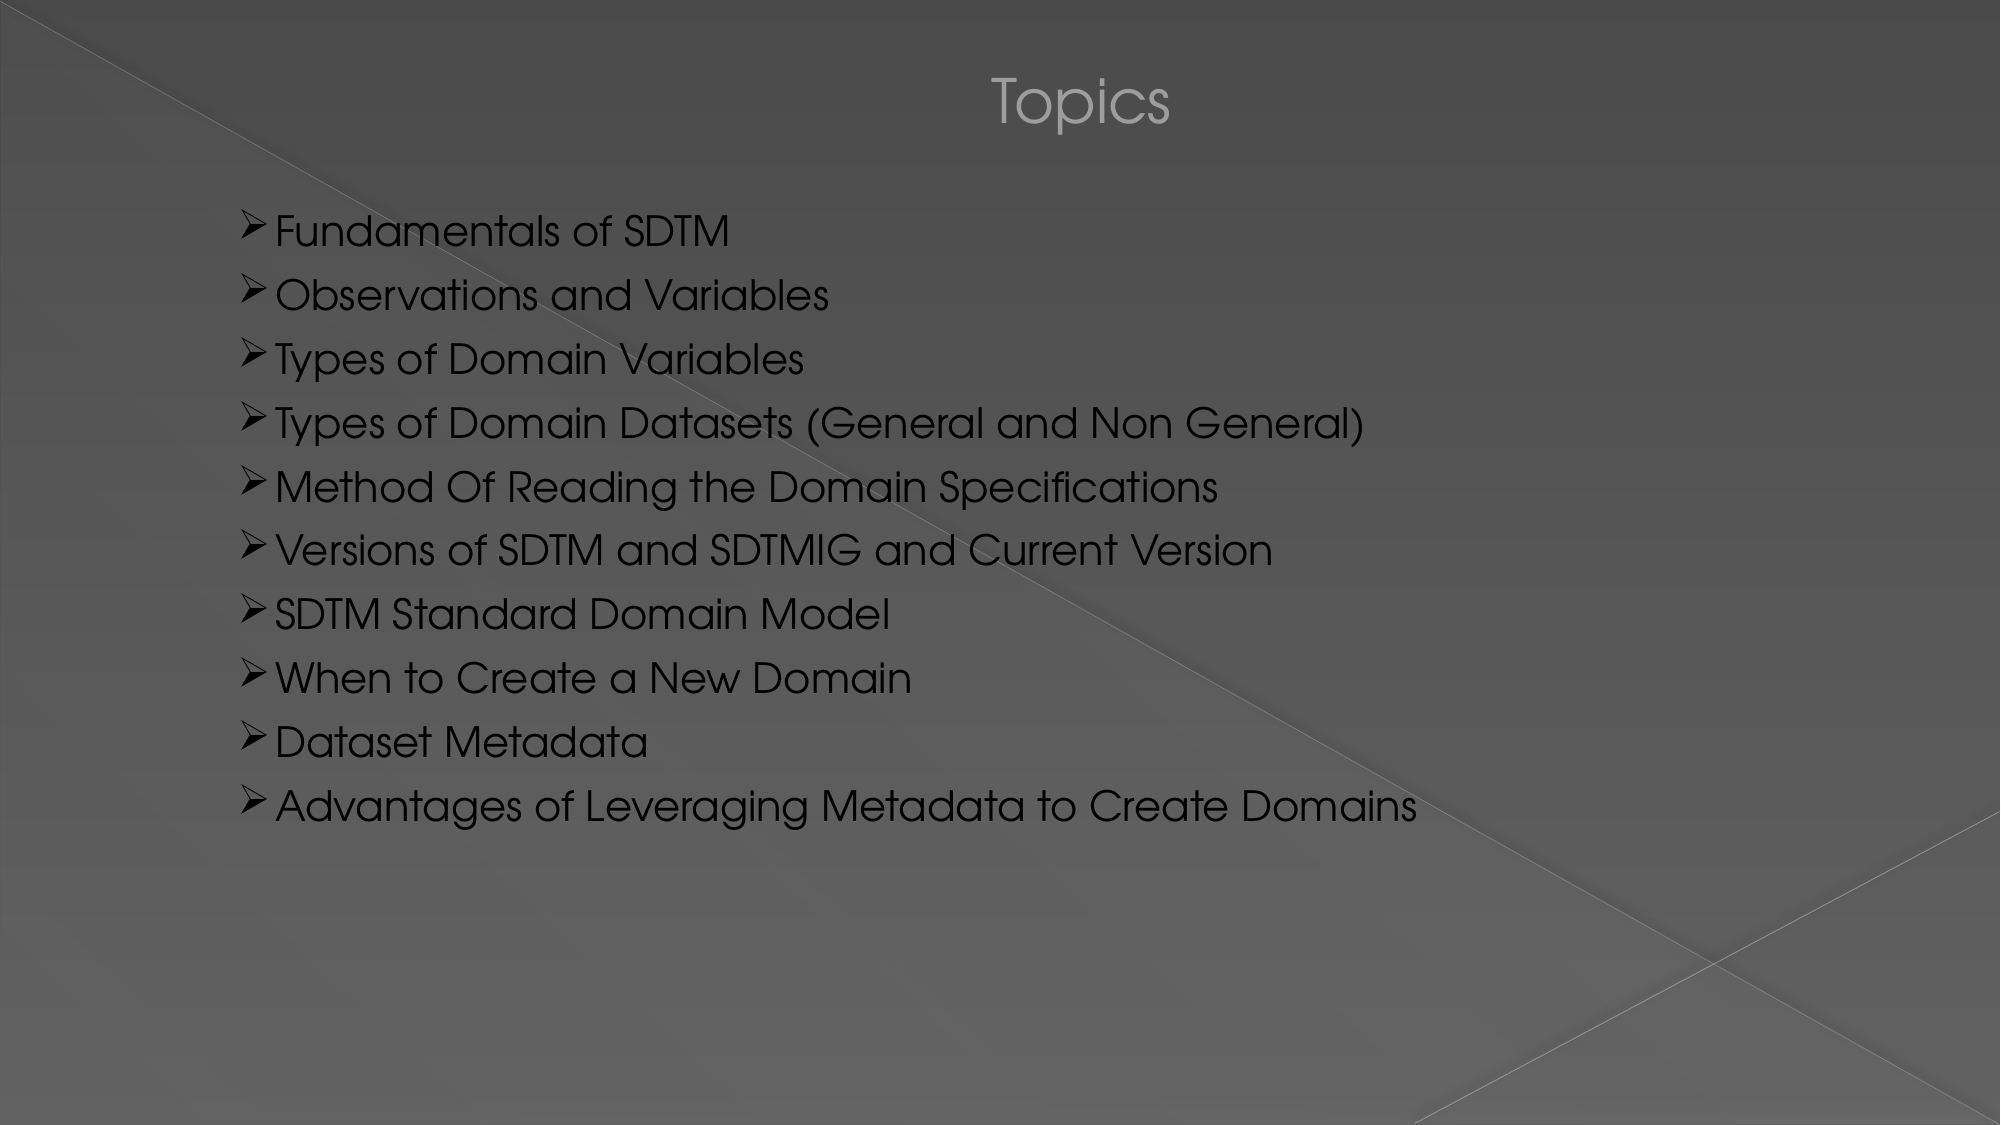

# Topics
Fundamentals of SDTM
Observations and Variables
Types of Domain Variables
Types of Domain Datasets (General and Non General)
Method Of Reading the Domain Specifications
Versions of SDTM and SDTMIG and Current Version
SDTM Standard Domain Model
When to Create a New Domain
Dataset Metadata
Advantages of Leveraging Metadata to Create Domains